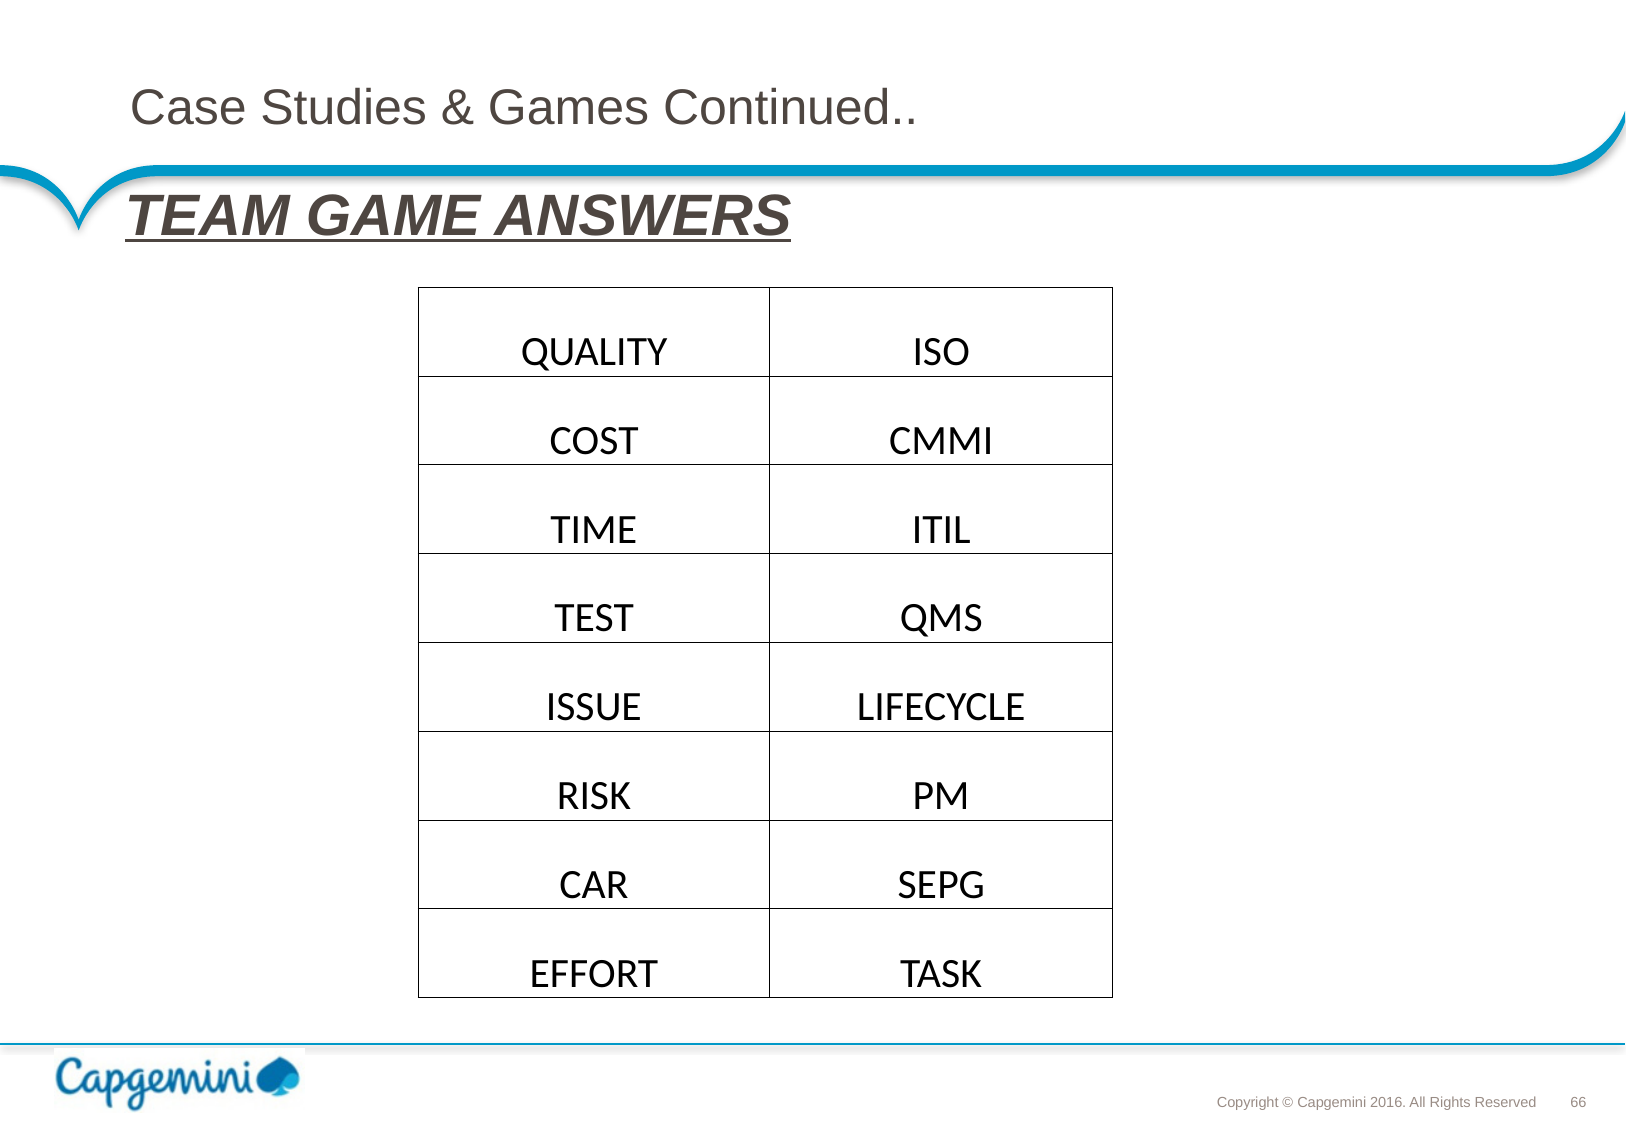

# Case Studies & Games Continued..
TEAM GAME ANSWERS
| QUALITY | ISO |
| --- | --- |
| COST | CMMI |
| TIME | ITIL |
| TEST | QMS |
| ISSUE | LIFECYCLE |
| RISK | PM |
| CAR | SEPG |
| EFFORT | TASK |